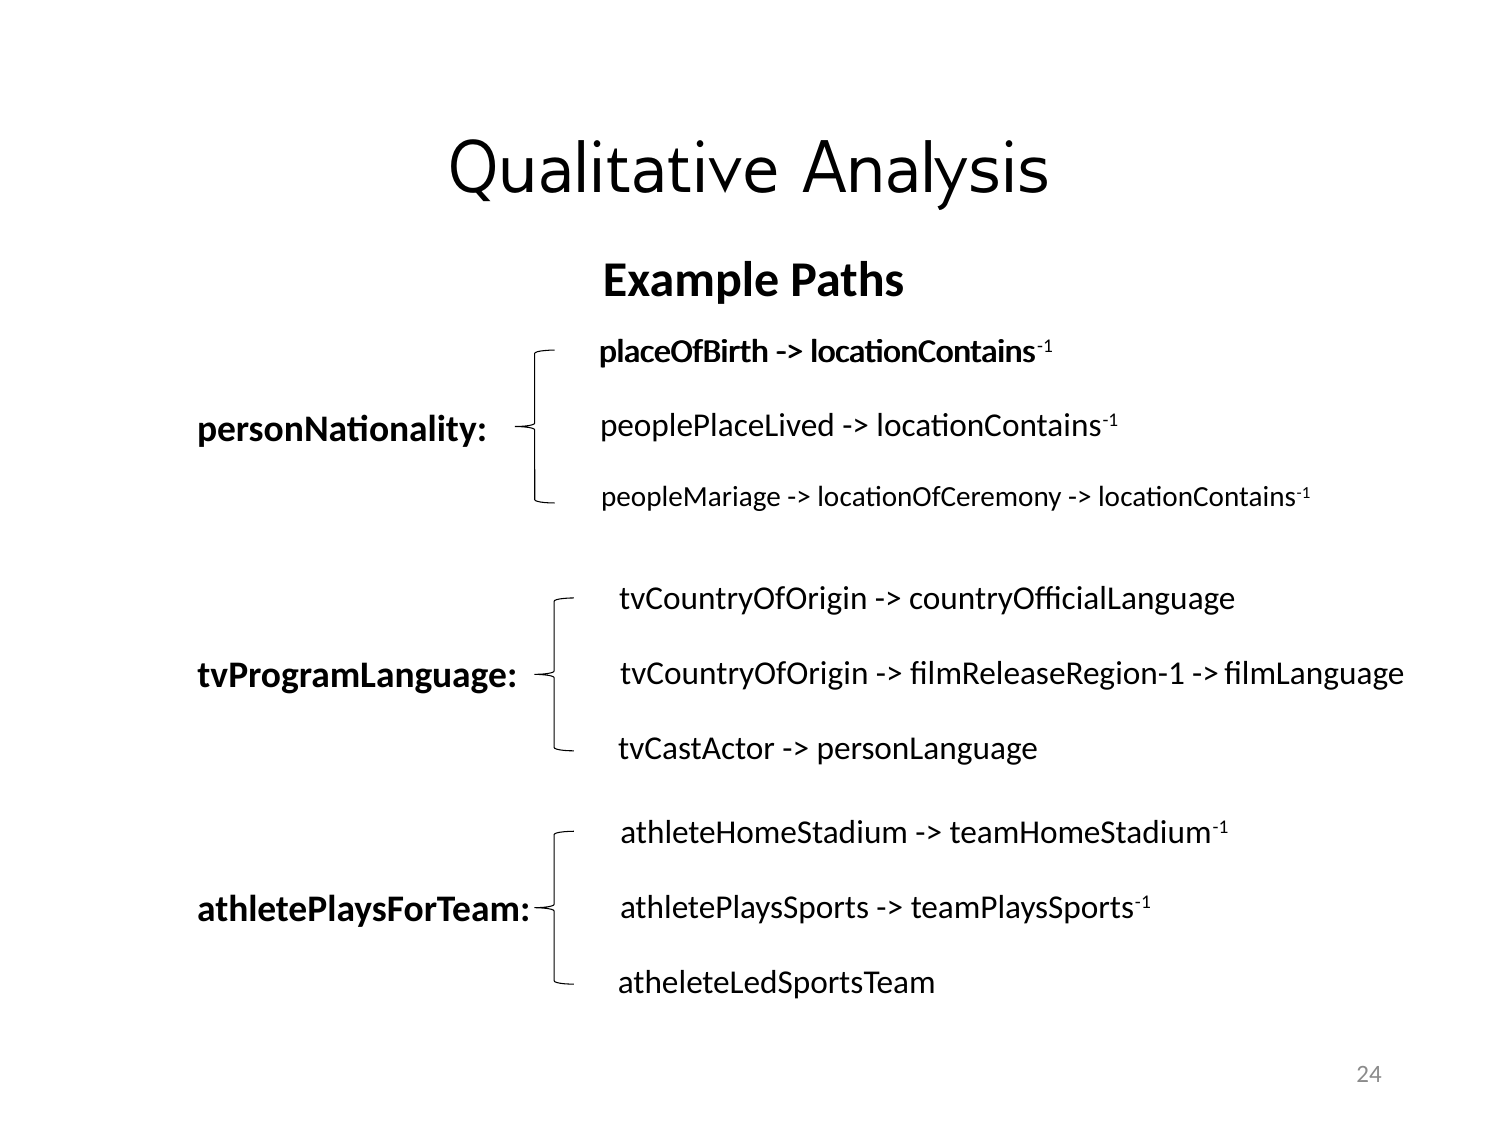

# Qualitative Analysis
Example Paths
placeOfBirth -> locationContains-1
placeOfBirth -> locationContains

personNationality:
peoplePlaceLived -> locationContains-1
peopleMariage -> locationOfCeremony -> locationContains-1
tvCountryOfOrigin -> countryOfficialLanguage

tvProgramLanguage:
tvCountryOfOrigin -> filmReleaseRegion-1 -> filmLanguage
tvCastActor -> personLanguage
athleteHomeStadium -> teamHomeStadium-1

athletePlaysForTeam:
athletePlaysSports -> teamPlaysSports-1
atheleteLedSportsTeam
24